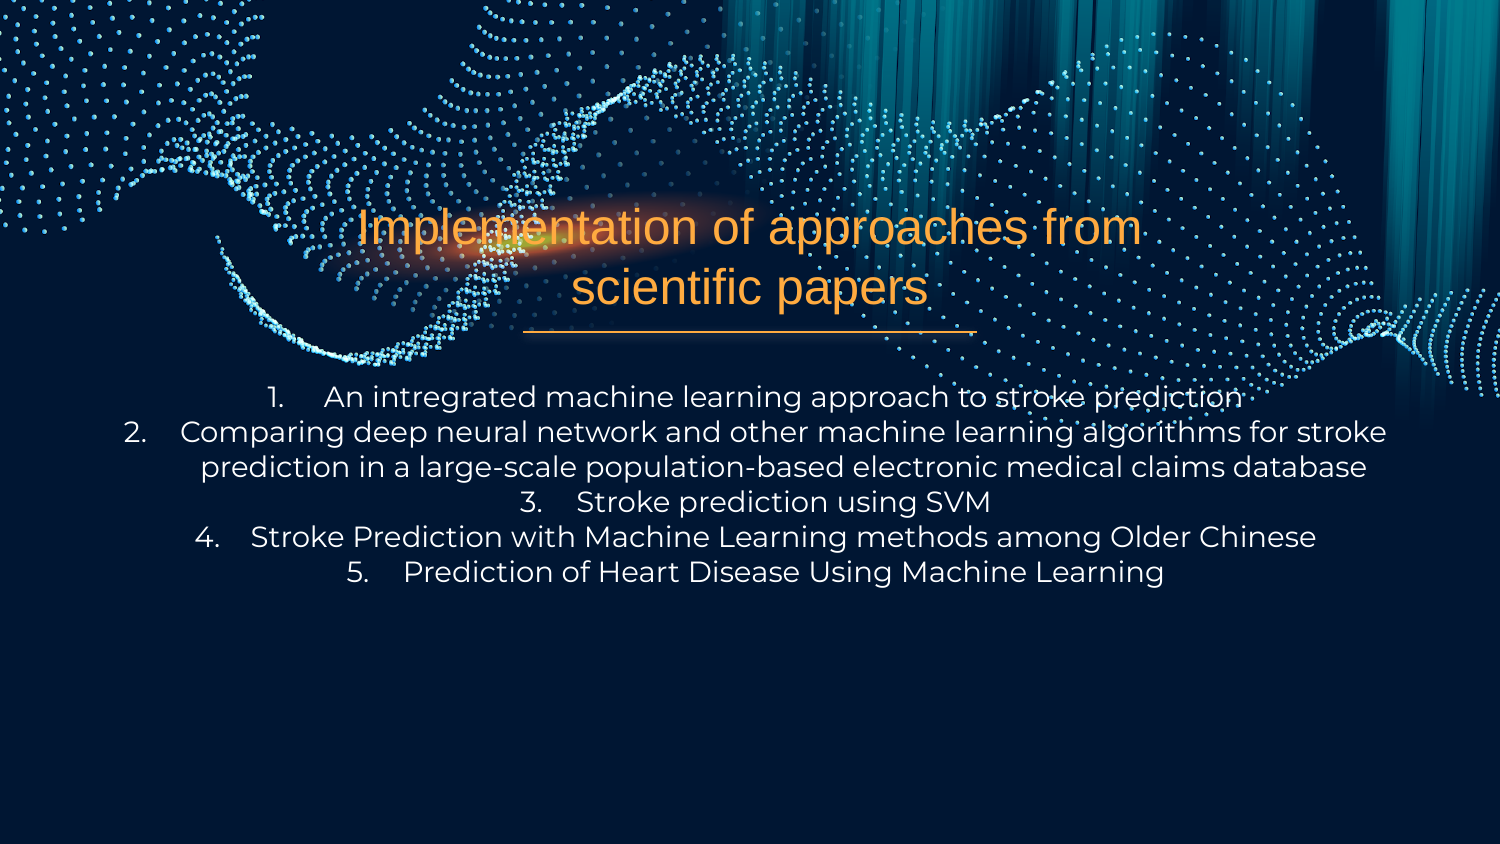

# Implementation of approaches from scientific papers
An intregrated machine learning approach to stroke prediction
Comparing deep neural network and other machine learning algorithms for stroke prediction in a large-scale population-based electronic medical claims database
Stroke prediction using SVM
Stroke Prediction with Machine Learning methods among Older Chinese
Prediction of Heart Disease Using Machine Learning